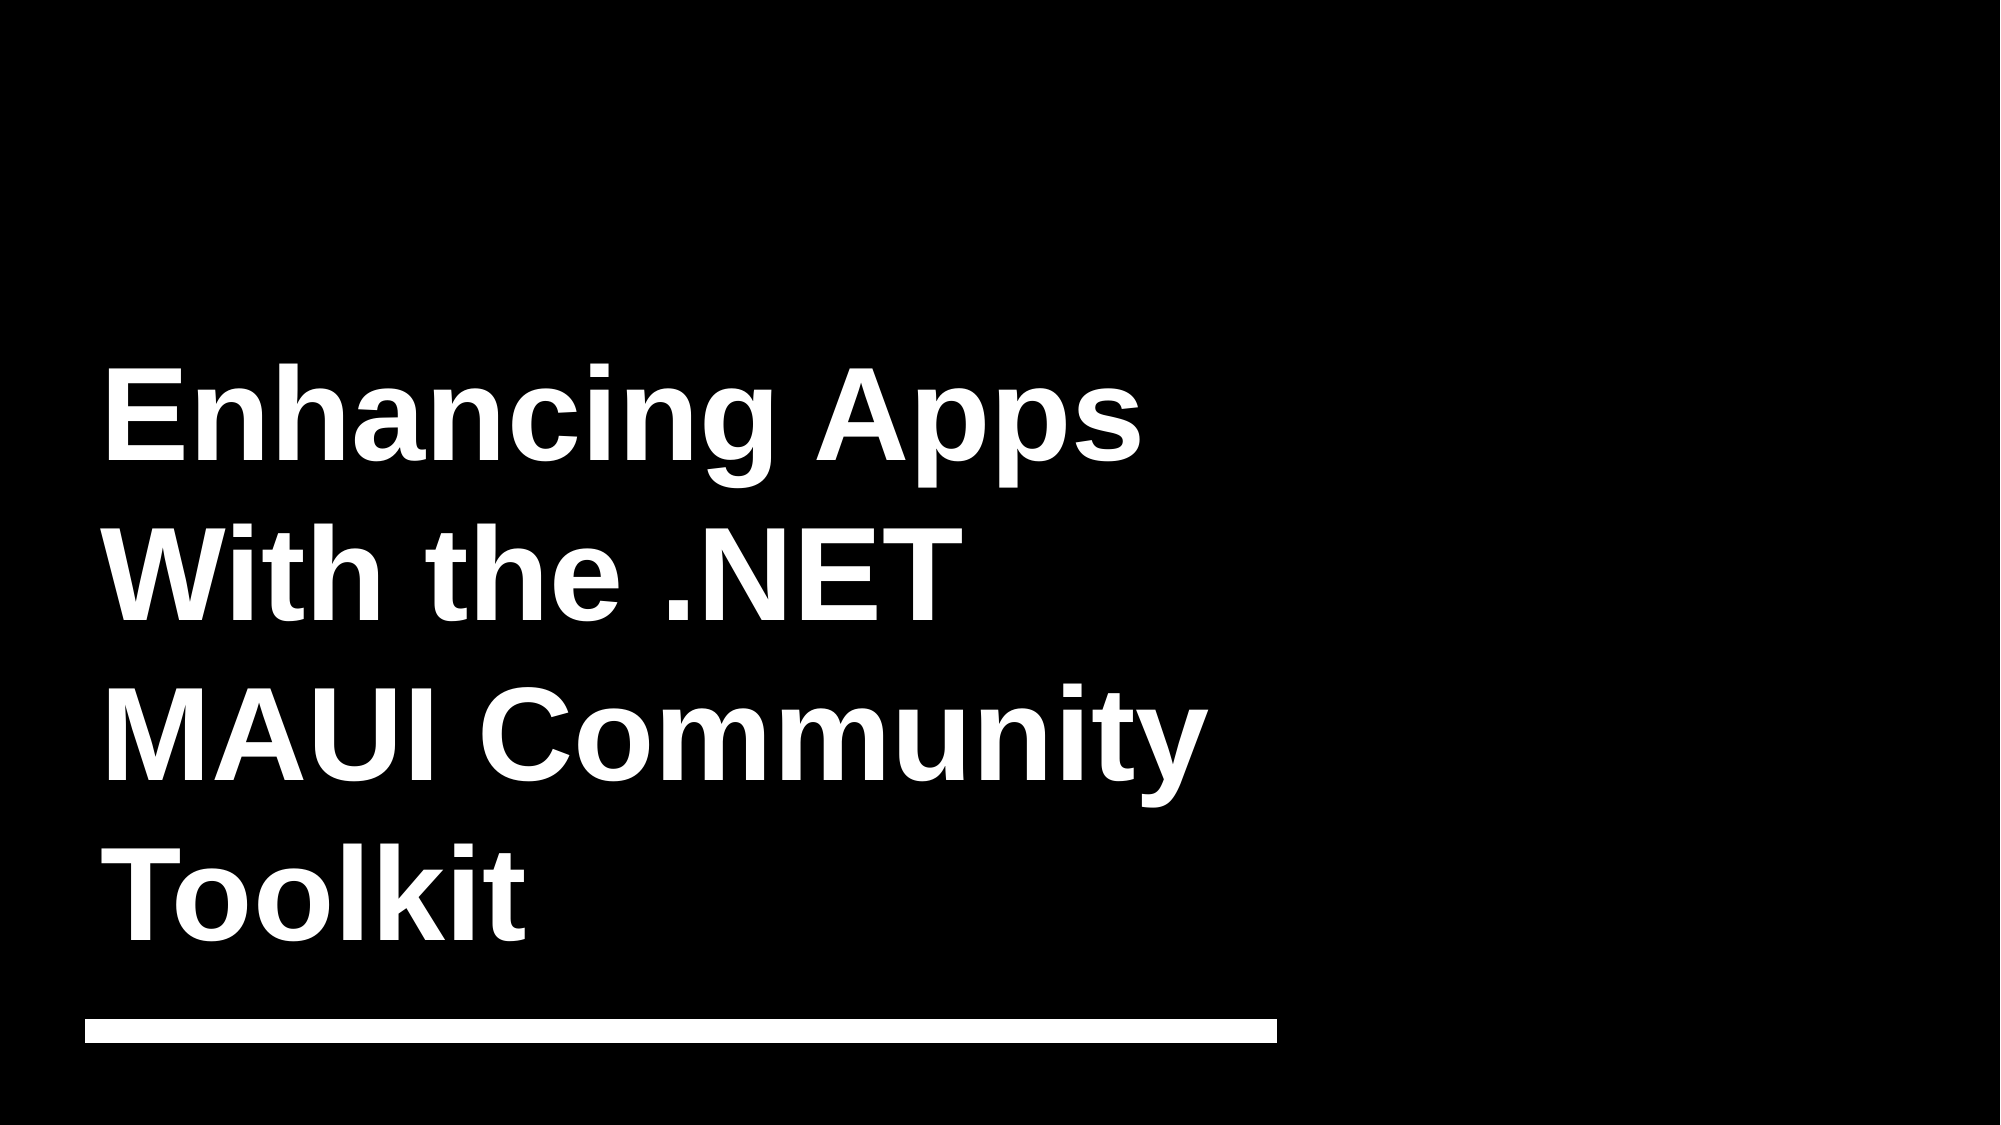

# Enhancing Apps With the .NET MAUI Community Toolkit